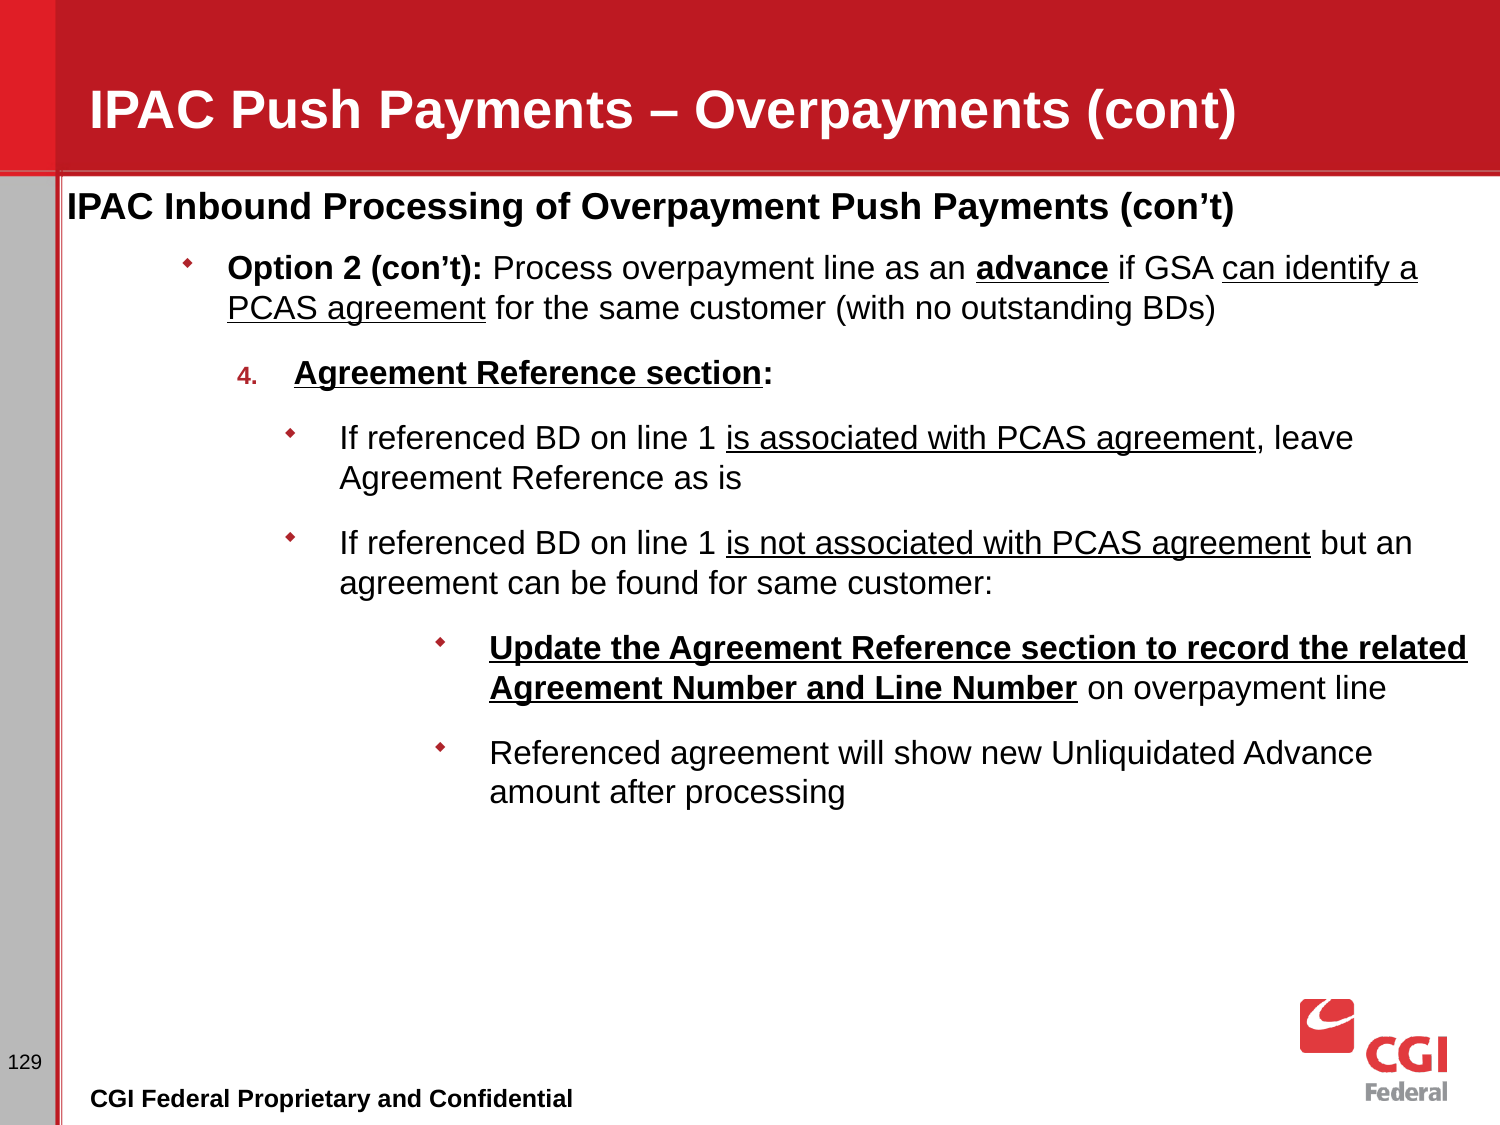

# IPAC Push Payments – Overpayments (cont)
IPAC Inbound Processing of Overpayment Push Payments (con’t)
Option 2 (con’t): Process overpayment line as an advance if GSA can identify a PCAS agreement for the same customer (with no outstanding BDs)
Agreement Reference section:
If referenced BD on line 1 is associated with PCAS agreement, leave Agreement Reference as is
If referenced BD on line 1 is not associated with PCAS agreement but an agreement can be found for same customer:
Update the Agreement Reference section to record the related Agreement Number and Line Number on overpayment line
Referenced agreement will show new Unliquidated Advance amount after processing

129
CGI Federal Proprietary and Confidential